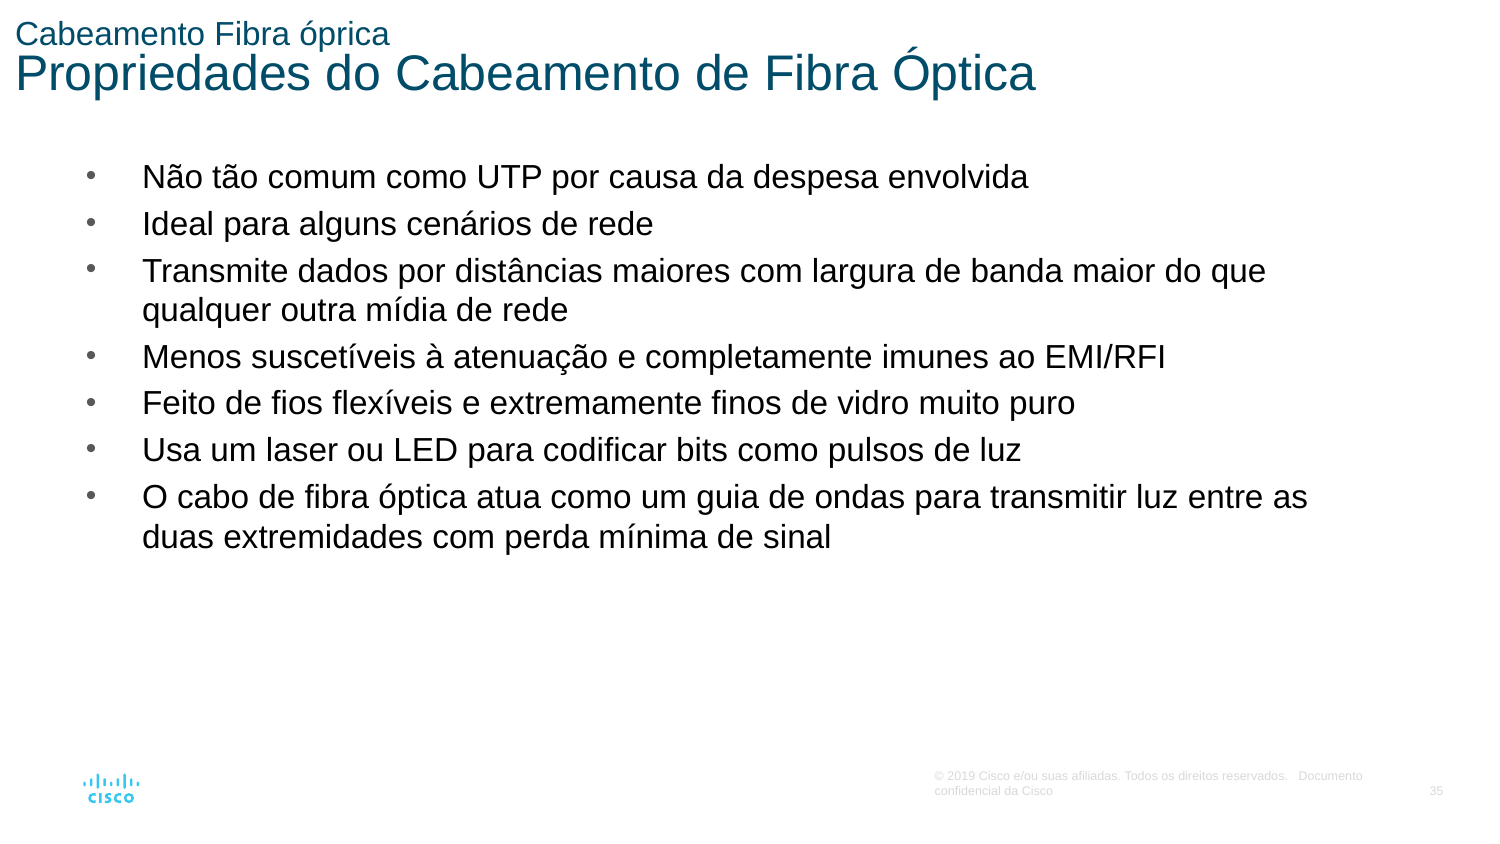

# Cabeamento Fibra óprica Propriedades do Cabeamento de Fibra Óptica
Não tão comum como UTP por causa da despesa envolvida
Ideal para alguns cenários de rede
Transmite dados por distâncias maiores com largura de banda maior do que qualquer outra mídia de rede
Menos suscetíveis à atenuação e completamente imunes ao EMI/RFI
Feito de fios flexíveis e extremamente finos de vidro muito puro
Usa um laser ou LED para codificar bits como pulsos de luz
O cabo de fibra óptica atua como um guia de ondas para transmitir luz entre as duas extremidades com perda mínima de sinal